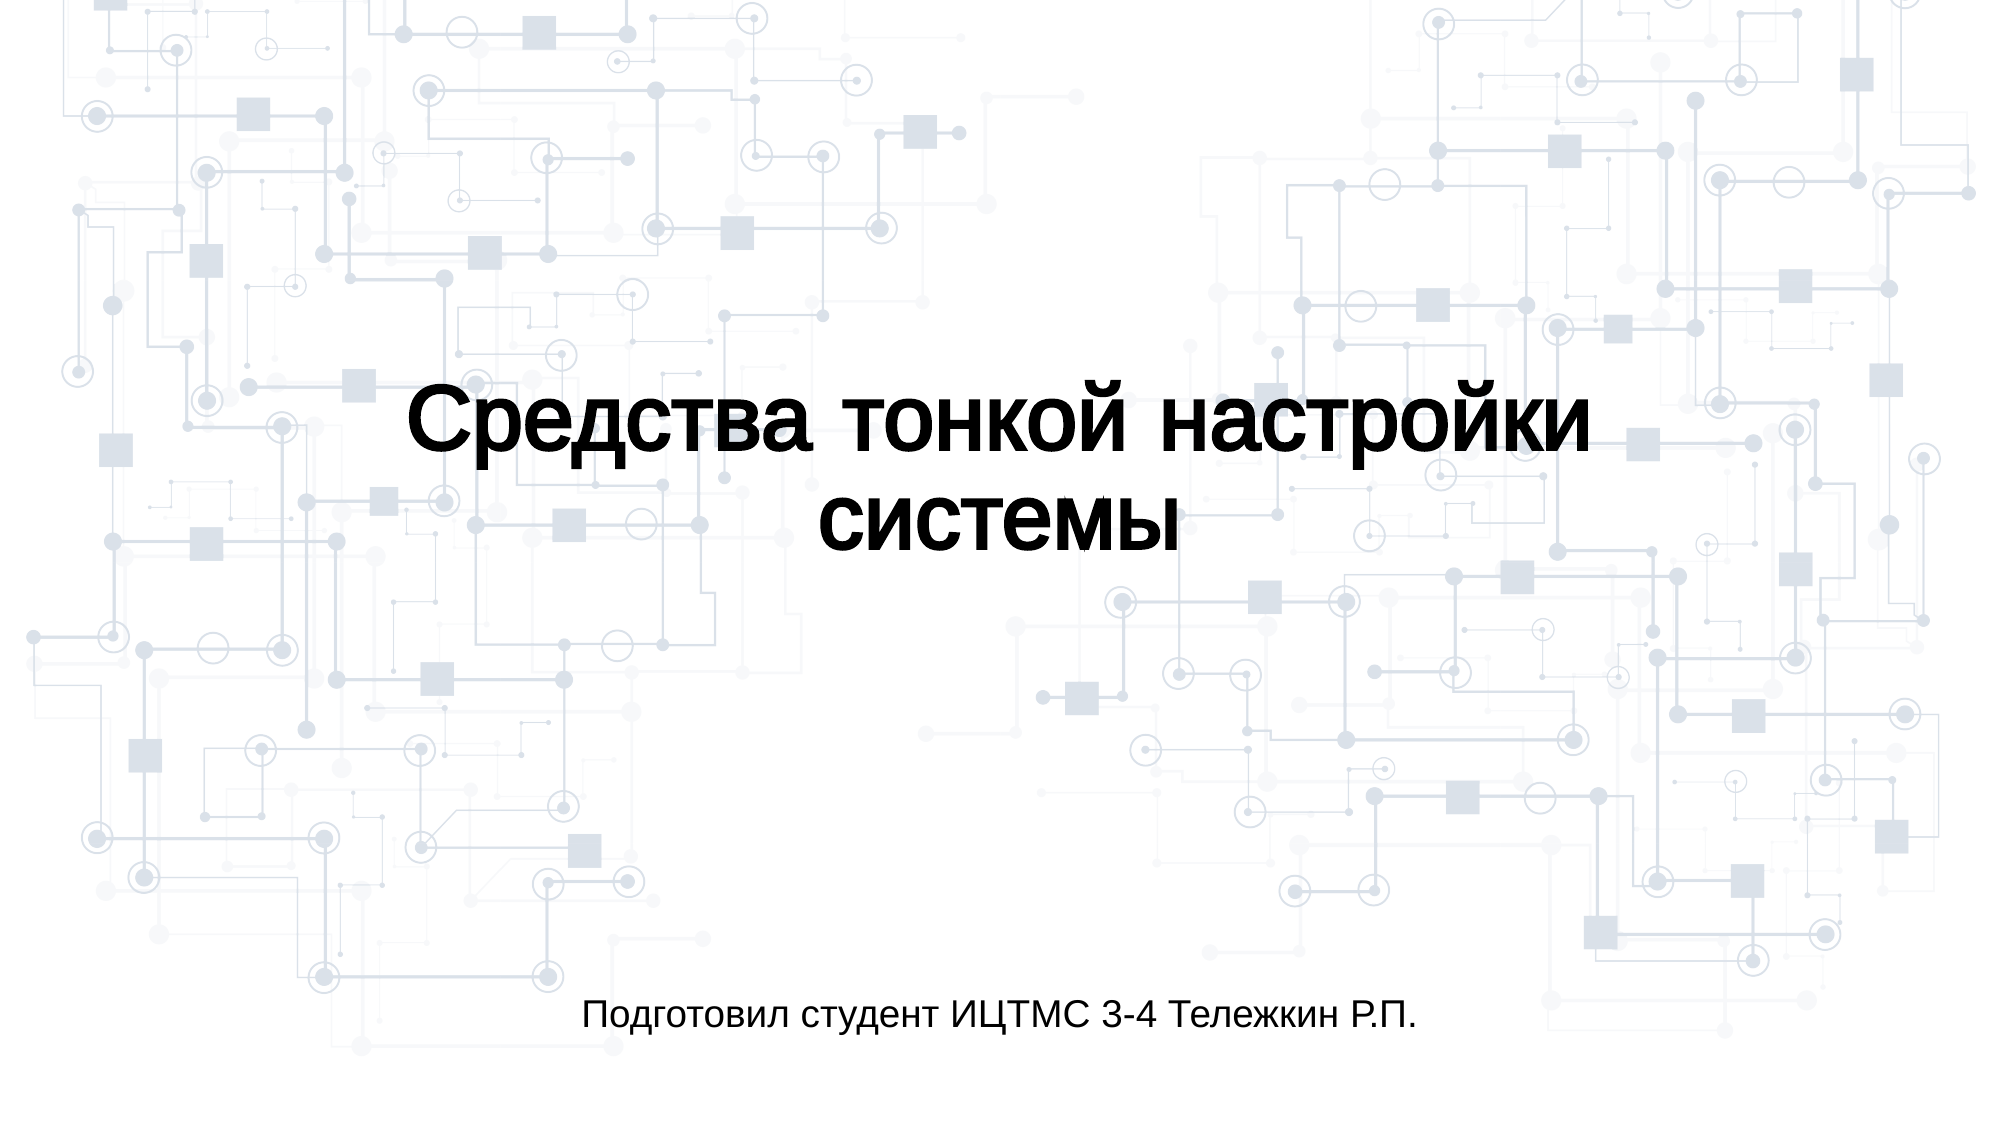

# Средства тонкой настройки системы

Подготовил студент ИЦТМС 3-4 Тележкин Р.П.